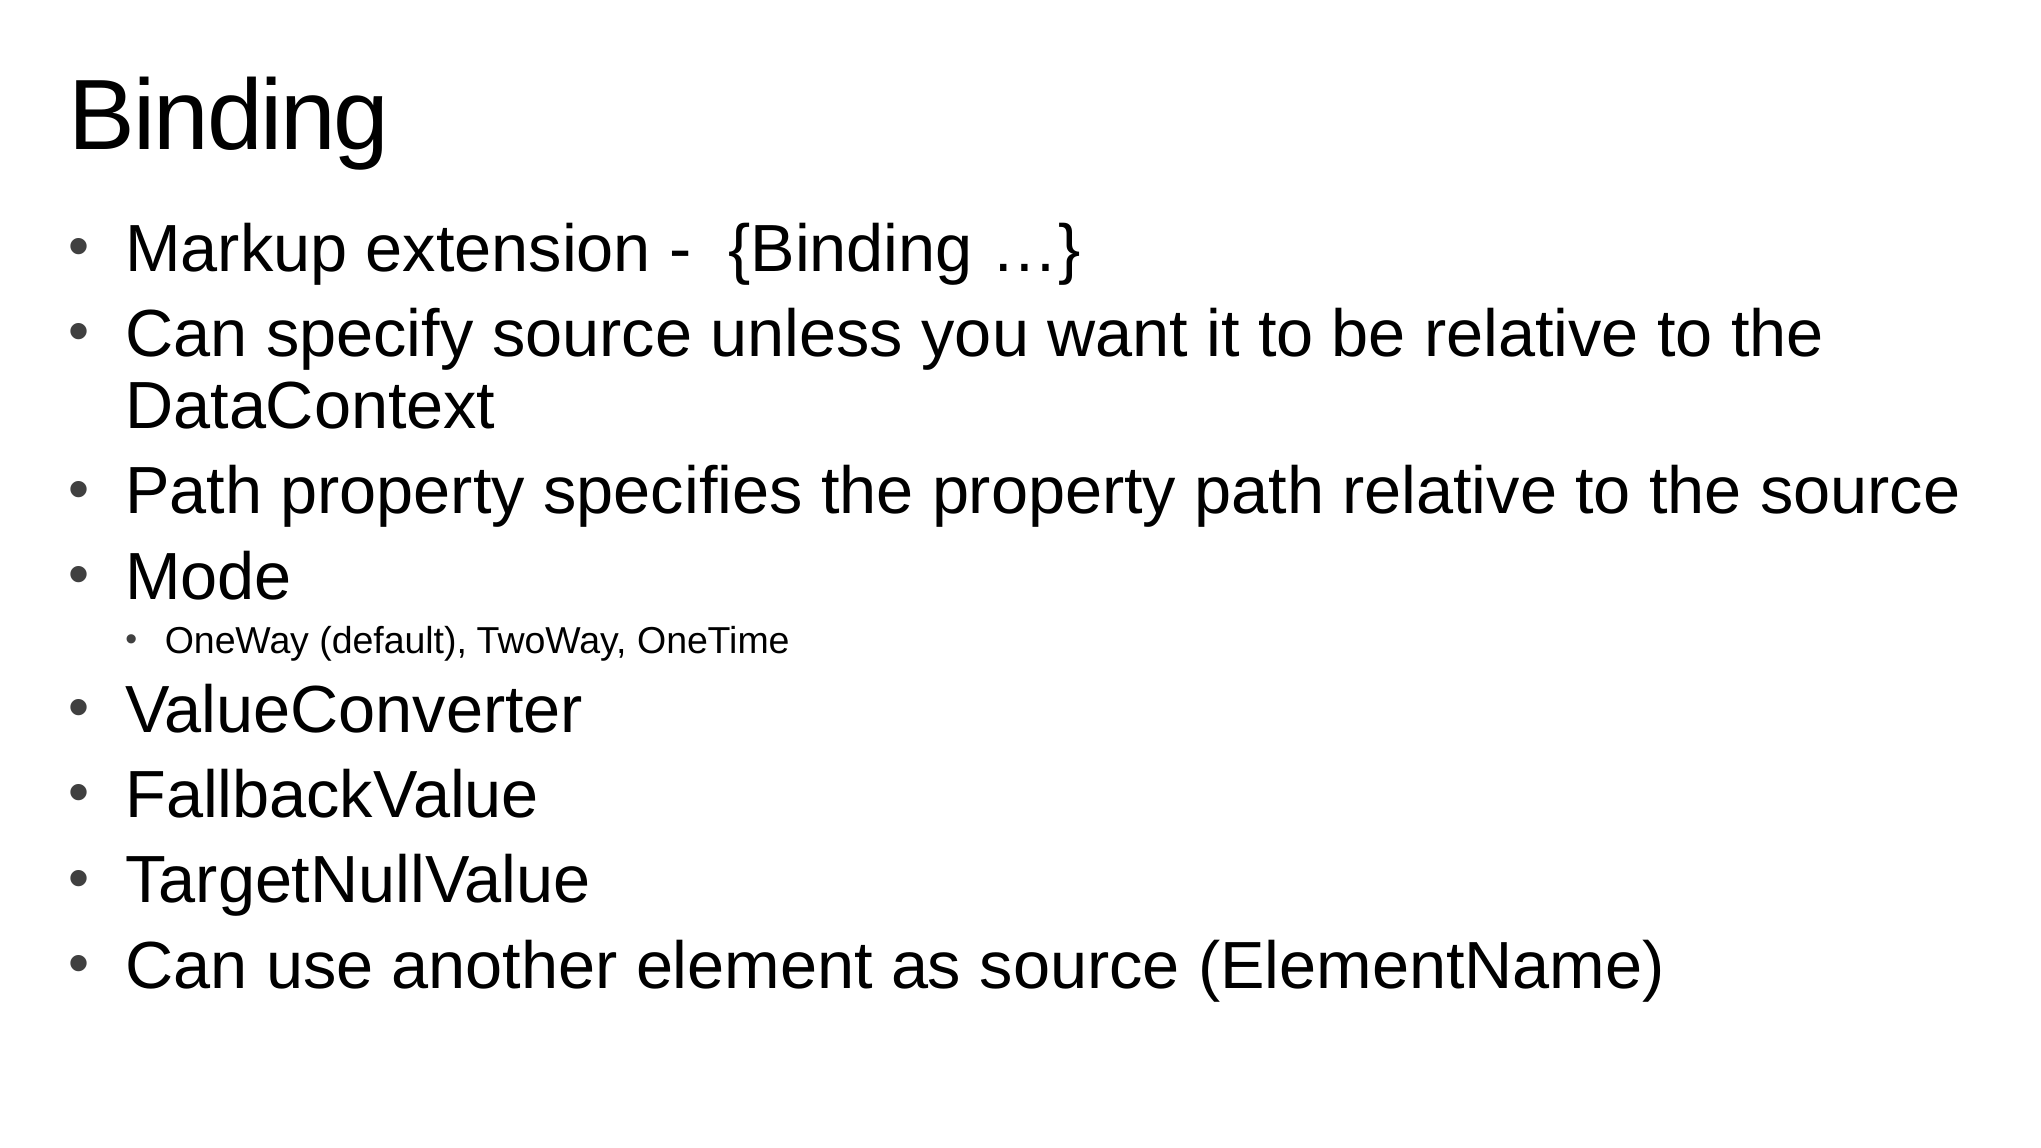

# Binding
Markup extension -  {Binding …}
Can specify source unless you want it to be relative to the DataContext
Path property specifies the property path relative to the source
Mode
OneWay (default), TwoWay, OneTime
ValueConverter
FallbackValue
TargetNullValue
Can use another element as source (ElementName)